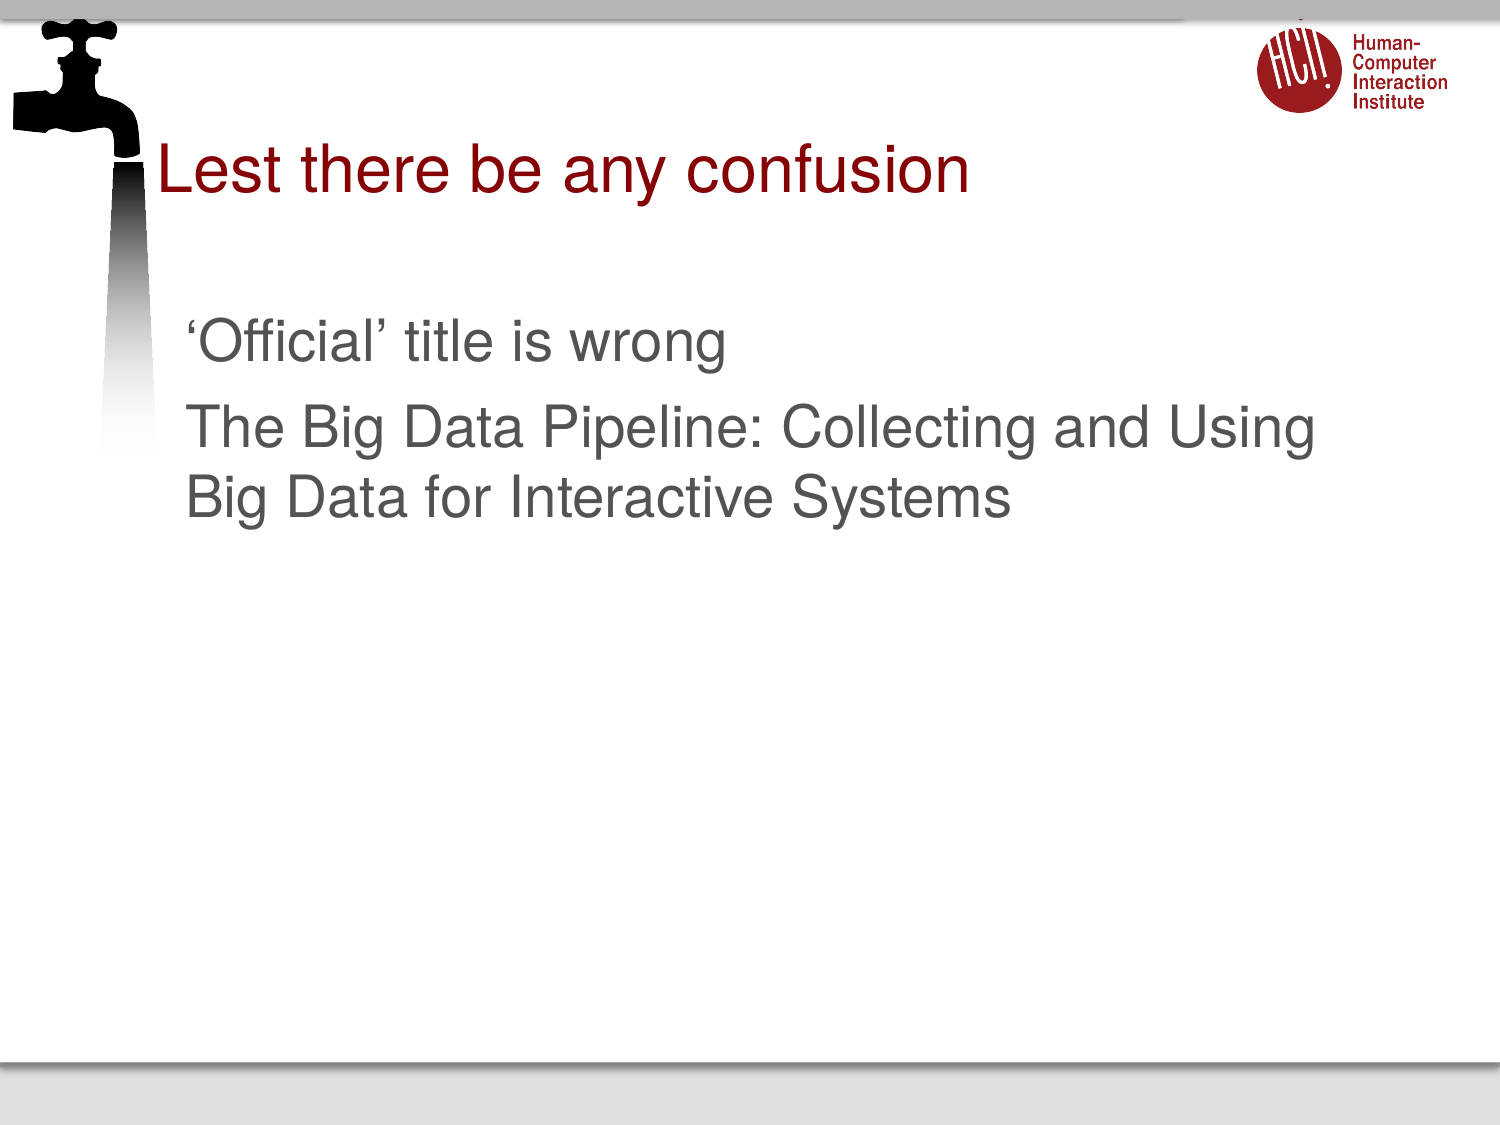

# Lest there be any confusion
‘Official’ title is wrong
The Big Data Pipeline: Collecting and Using Big Data for Interactive Systems